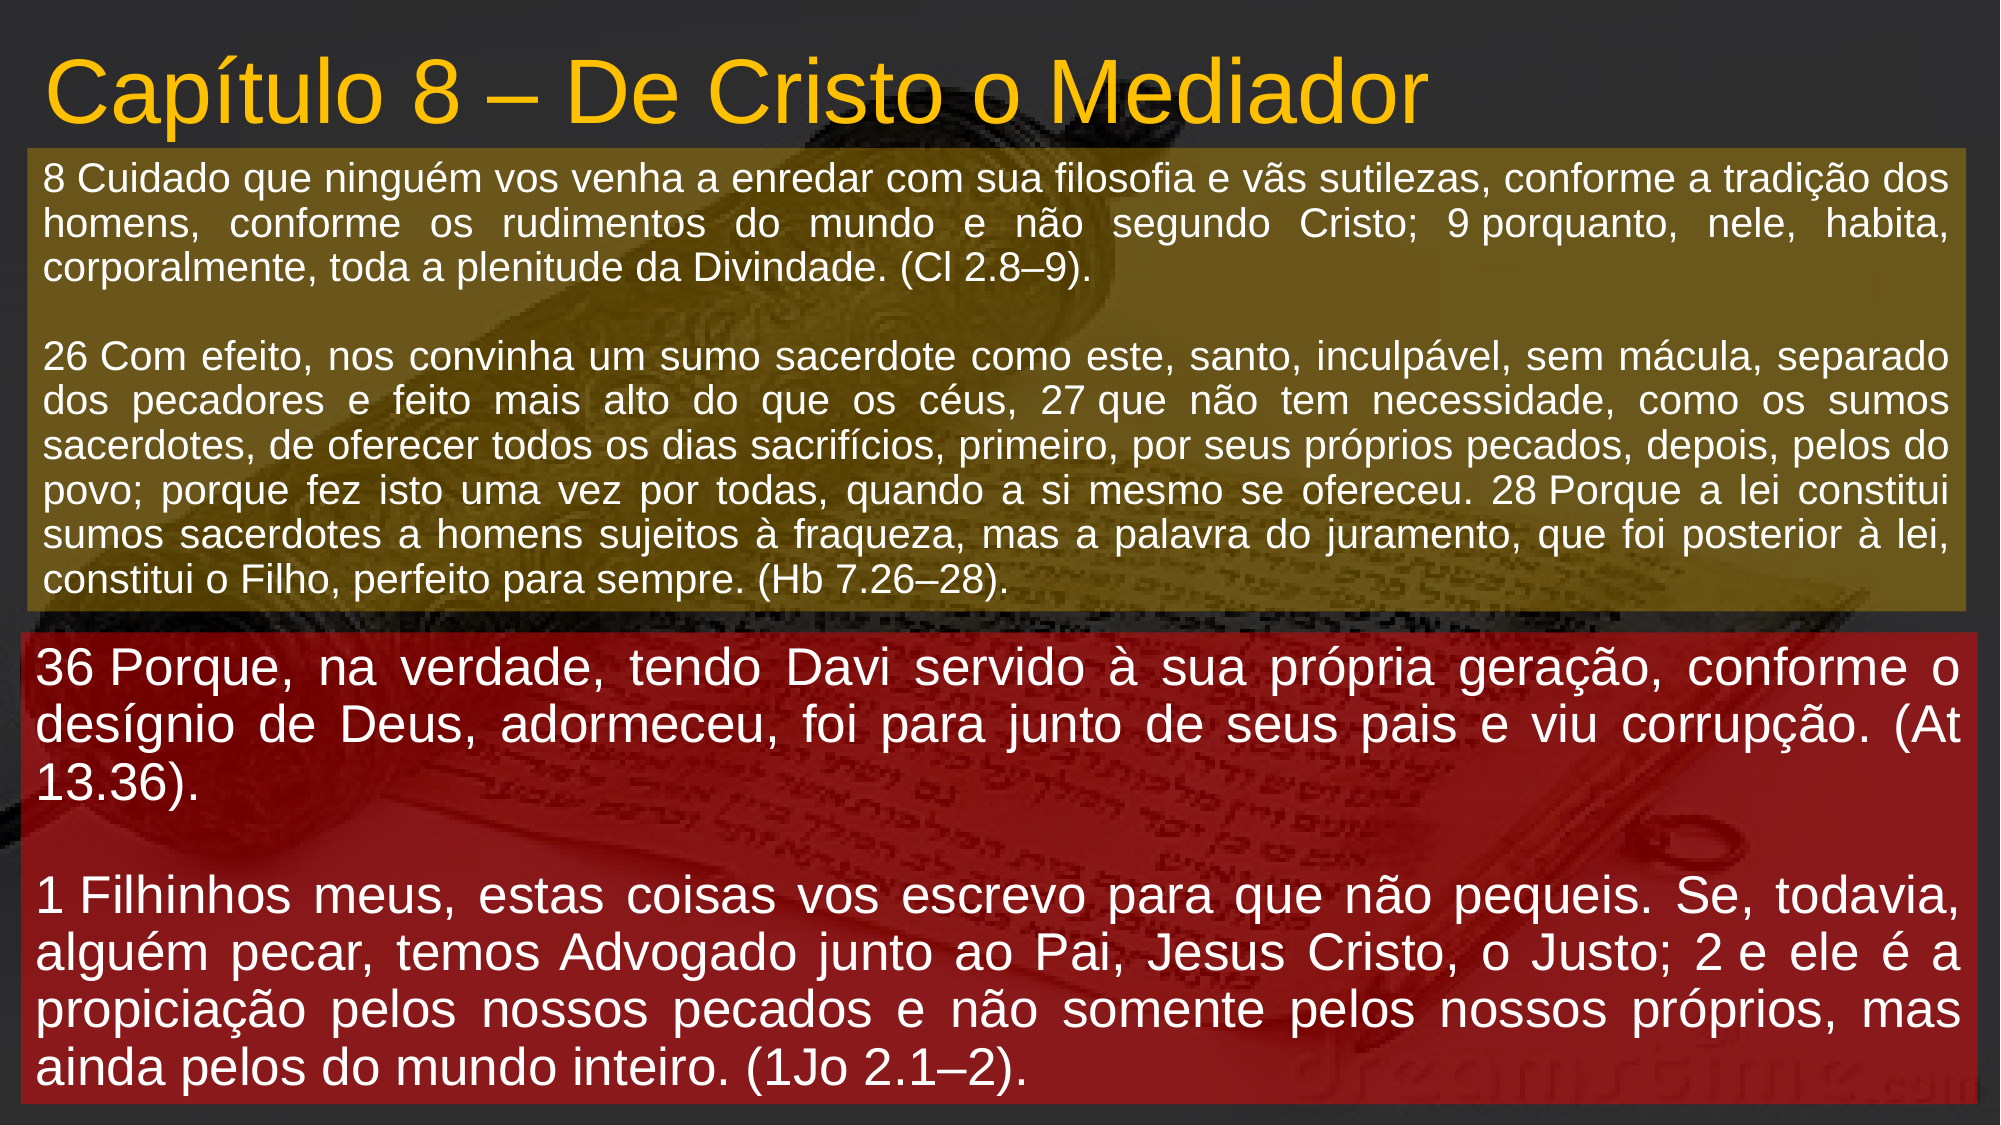

# Capítulo 8 – De Cristo o Mediador
8 Cuidado que ninguém vos venha a enredar com sua filosofia e vãs sutilezas, conforme a tradição dos homens, conforme os rudimentos do mundo e não segundo Cristo; 9 porquanto, nele, habita, corporalmente, toda a plenitude da Divindade. (Cl 2.8–9).

26 Com efeito, nos convinha um sumo sacerdote como este, santo, inculpável, sem mácula, separado dos pecadores e feito mais alto do que os céus, 27 que não tem necessidade, como os sumos sacerdotes, de oferecer todos os dias sacrifícios, primeiro, por seus próprios pecados, depois, pelos do povo; porque fez isto uma vez por todas, quando a si mesmo se ofereceu. 28 Porque a lei constitui sumos sacerdotes a homens sujeitos à fraqueza, mas a palavra do juramento, que foi posterior à lei, constitui o Filho, perfeito para sempre. (Hb 7.26–28).
36 Porque, na verdade, tendo Davi servido à sua própria geração, conforme o desígnio de Deus, adormeceu, foi para junto de seus pais e viu corrupção. (At 13.36).

1 Filhinhos meus, estas coisas vos escrevo para que não pequeis. Se, todavia, alguém pecar, temos Advogado junto ao Pai, Jesus Cristo, o Justo; 2 e ele é a propiciação pelos nossos pecados e não somente pelos nossos próprios, mas ainda pelos do mundo inteiro. (1Jo 2.1–2).